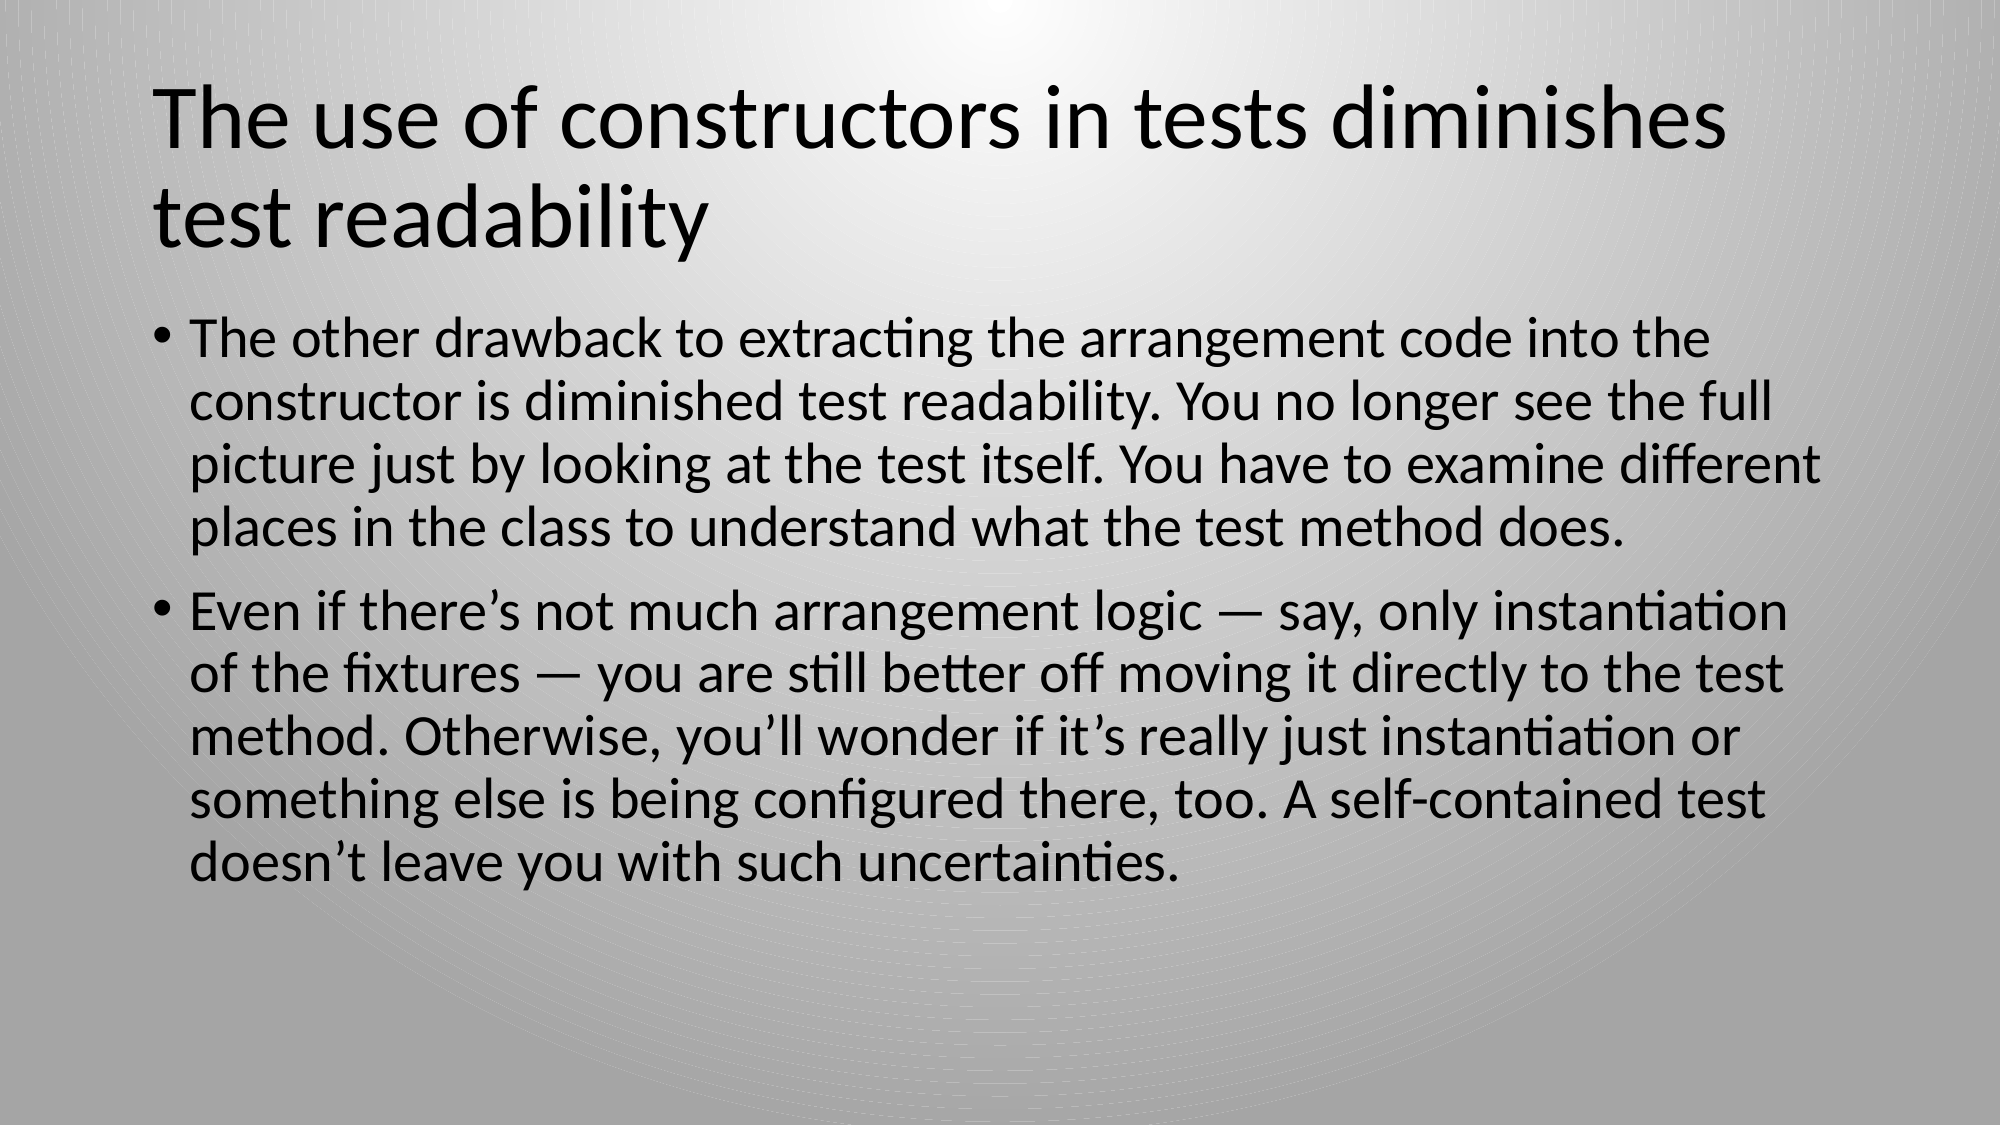

# The use of constructors in tests diminishes test readability
The other drawback to extracting the arrangement code into the constructor is diminished test readability. You no longer see the full picture just by looking at the test itself. You have to examine different places in the class to understand what the test method does.
Even if there’s not much arrangement logic — say, only instantiation of the fixtures — you are still better off moving it directly to the test method. Otherwise, you’ll wonder if it’s really just instantiation or something else is being configured there, too. A self-contained test doesn’t leave you with such uncertainties.